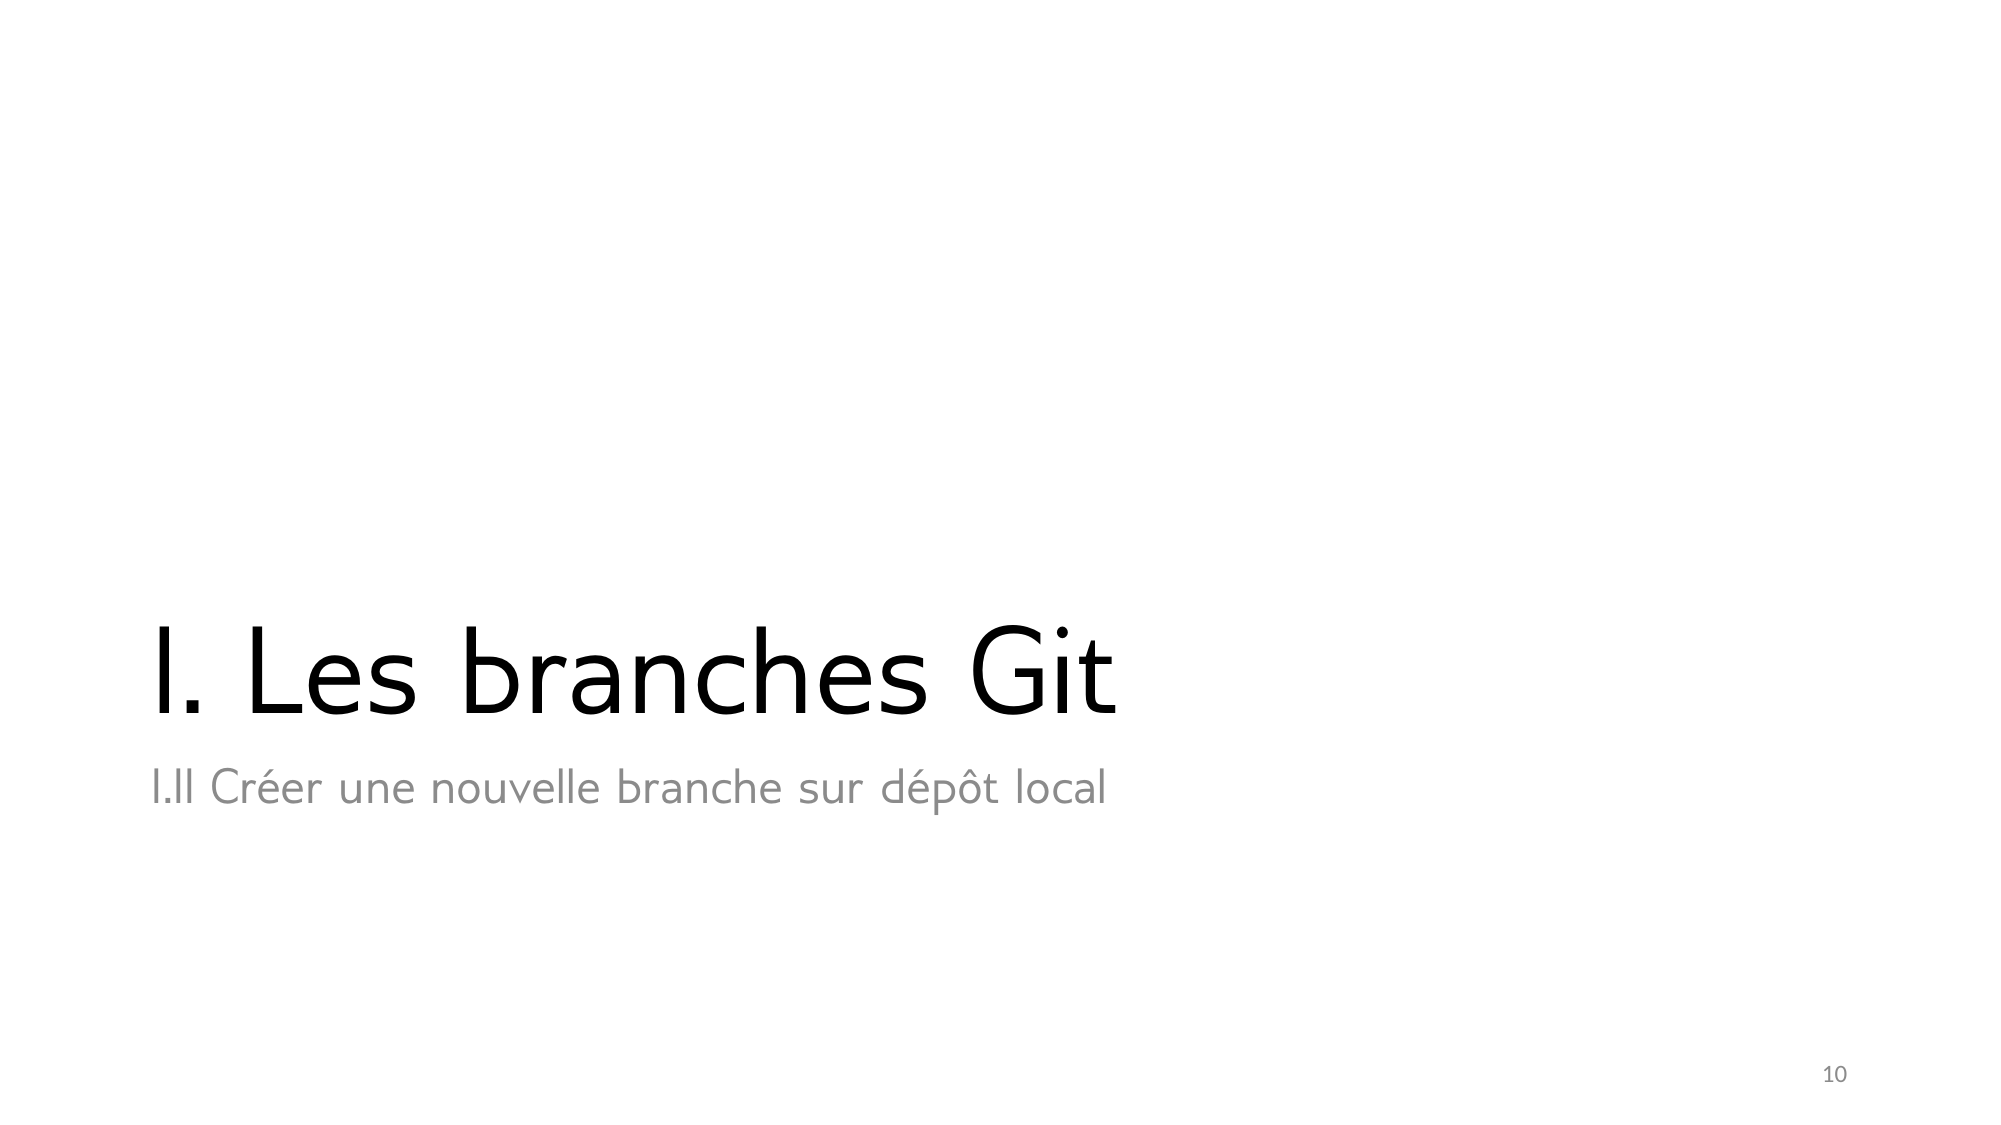

# I. Les branches Git
I.II Créer une nouvelle branche sur dépôt local
10